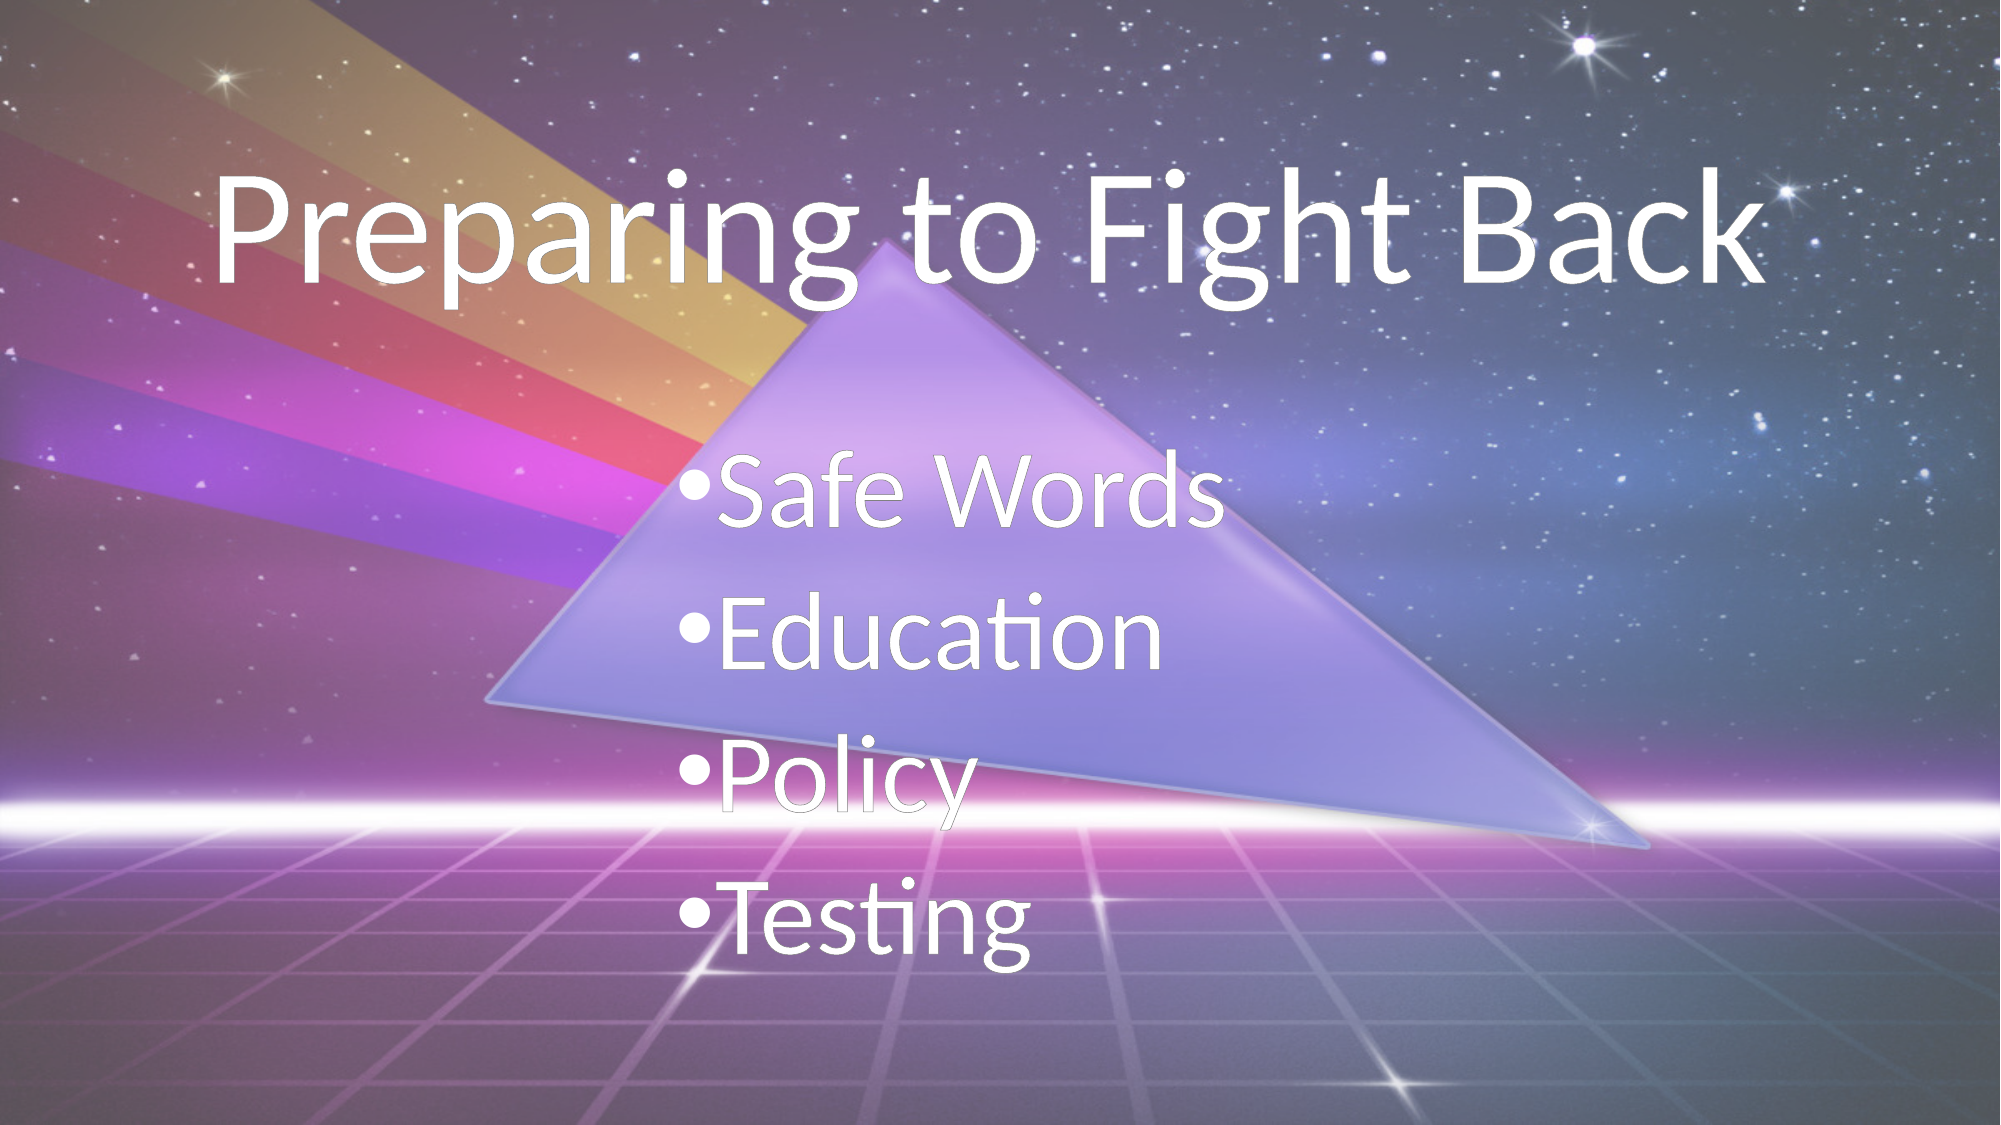

# Preparing to Fight Back
Safe Words
Education
Policy
Testing